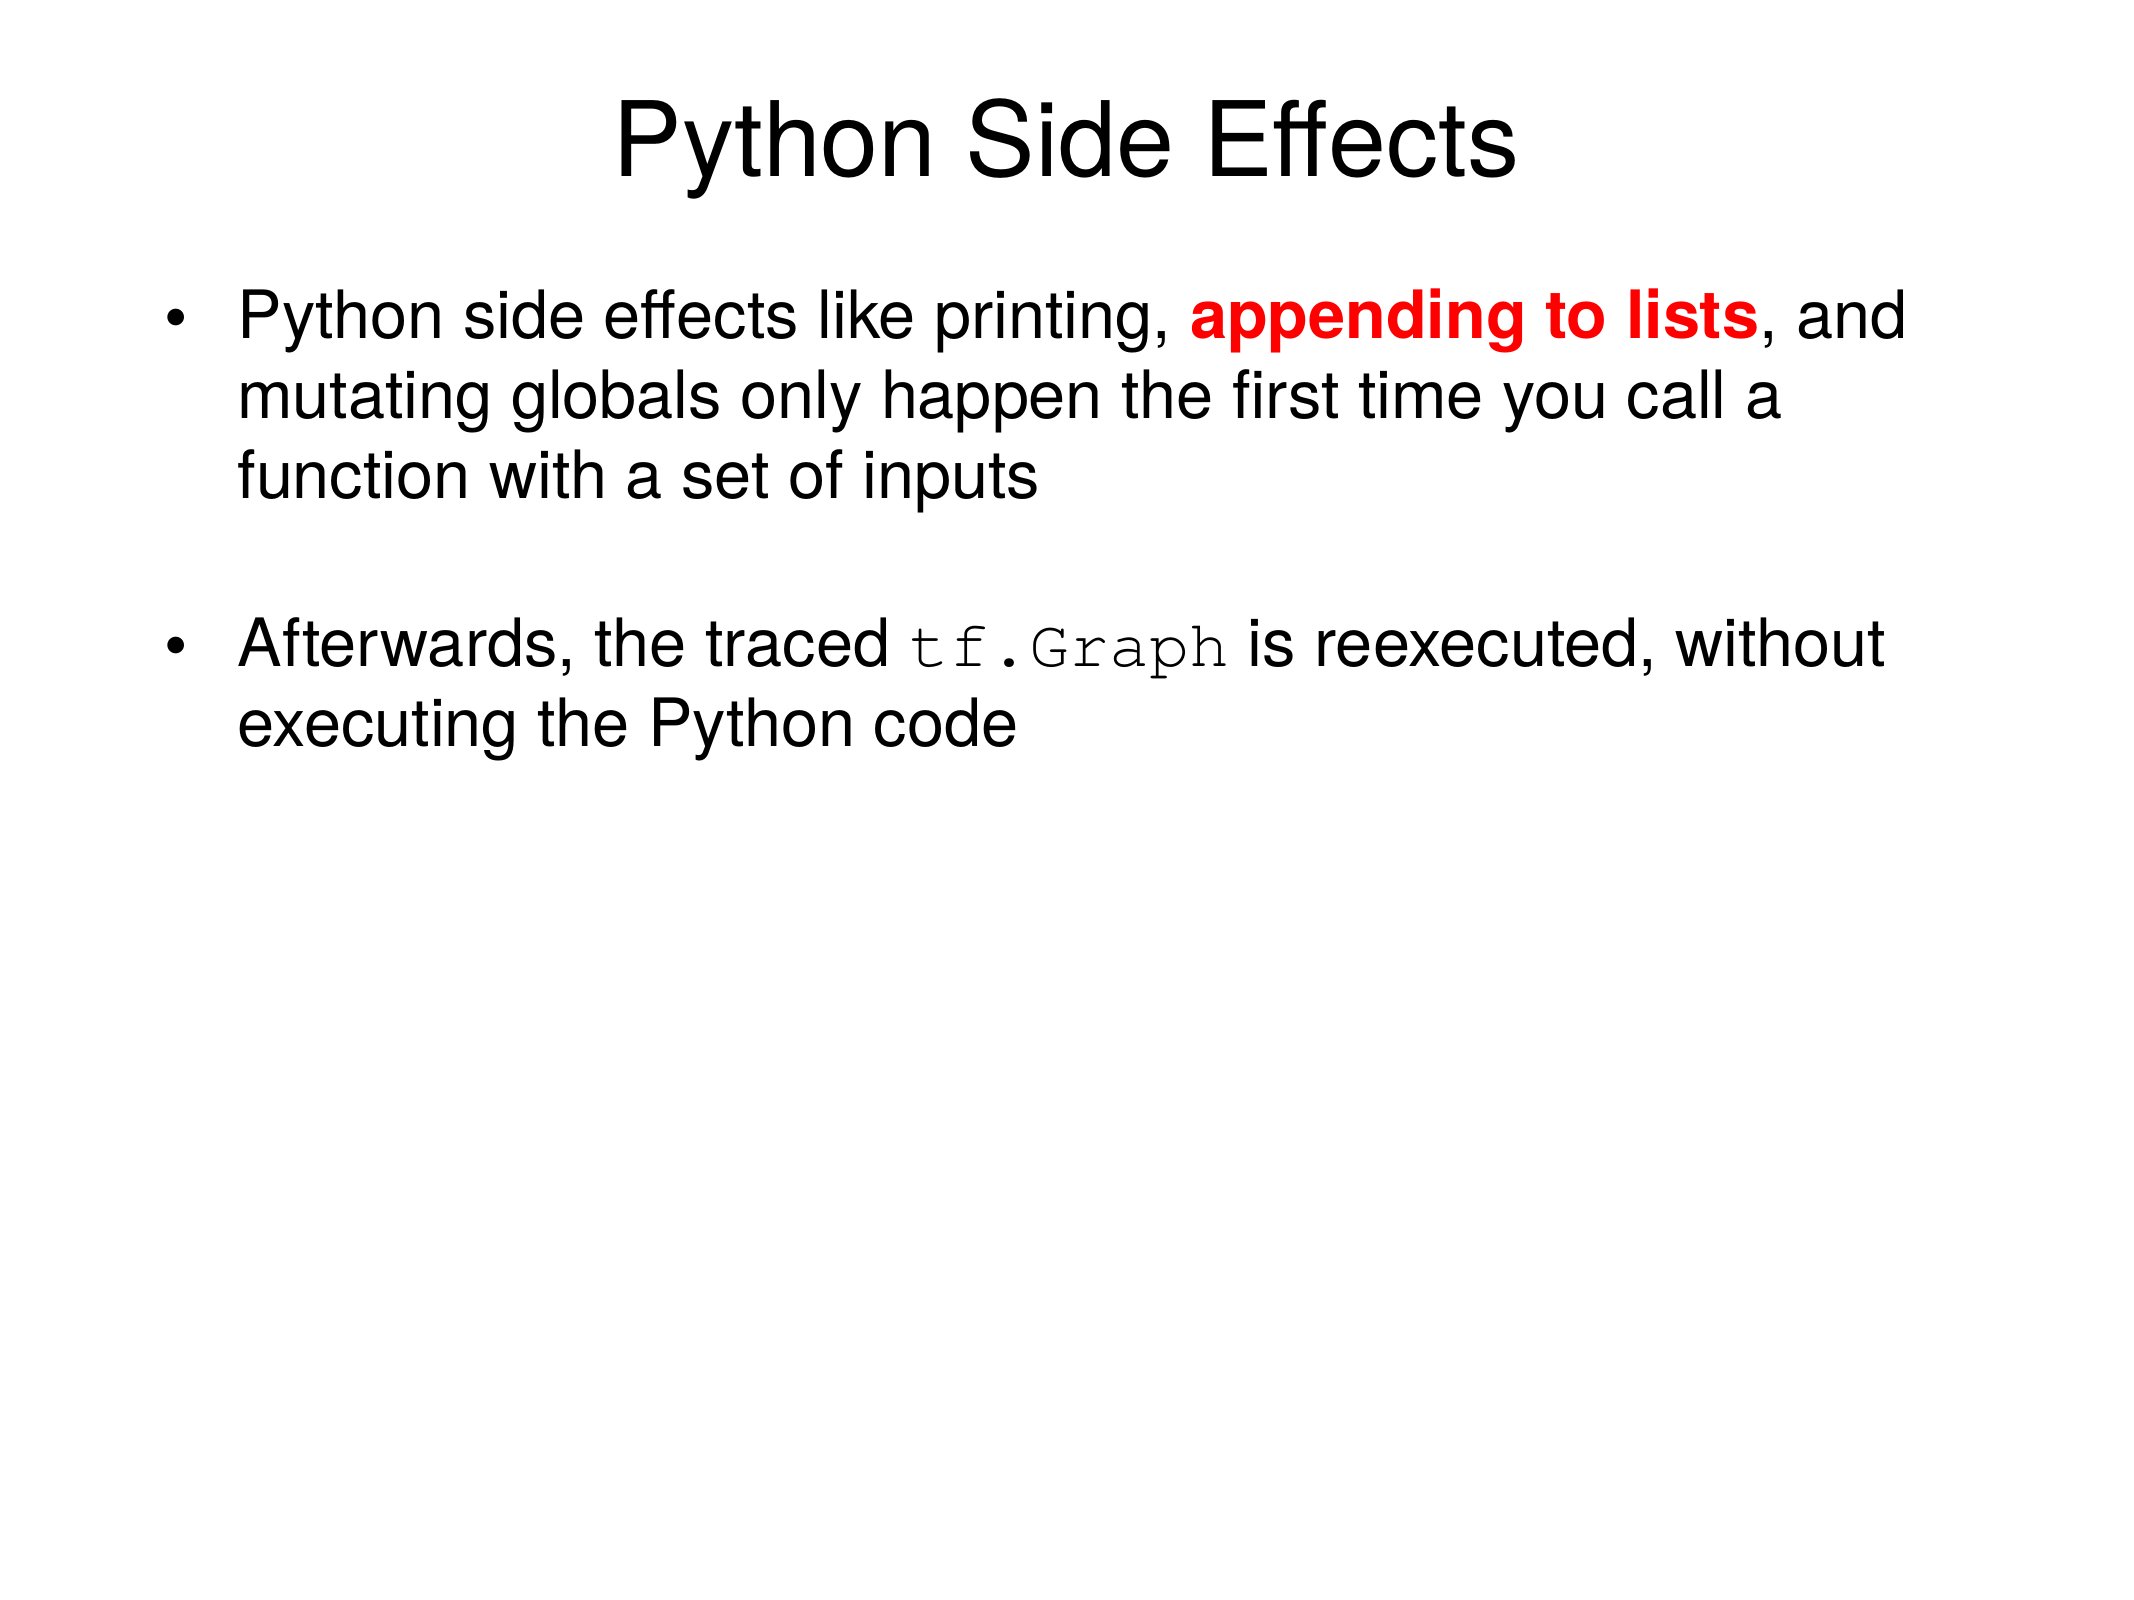

# Python Side Effects
Python side effects like printing, appending to lists, and mutating globals only happen the first time you call a function with a set of inputs
Afterwards, the traced tf.Graph is reexecuted, without executing the Python code